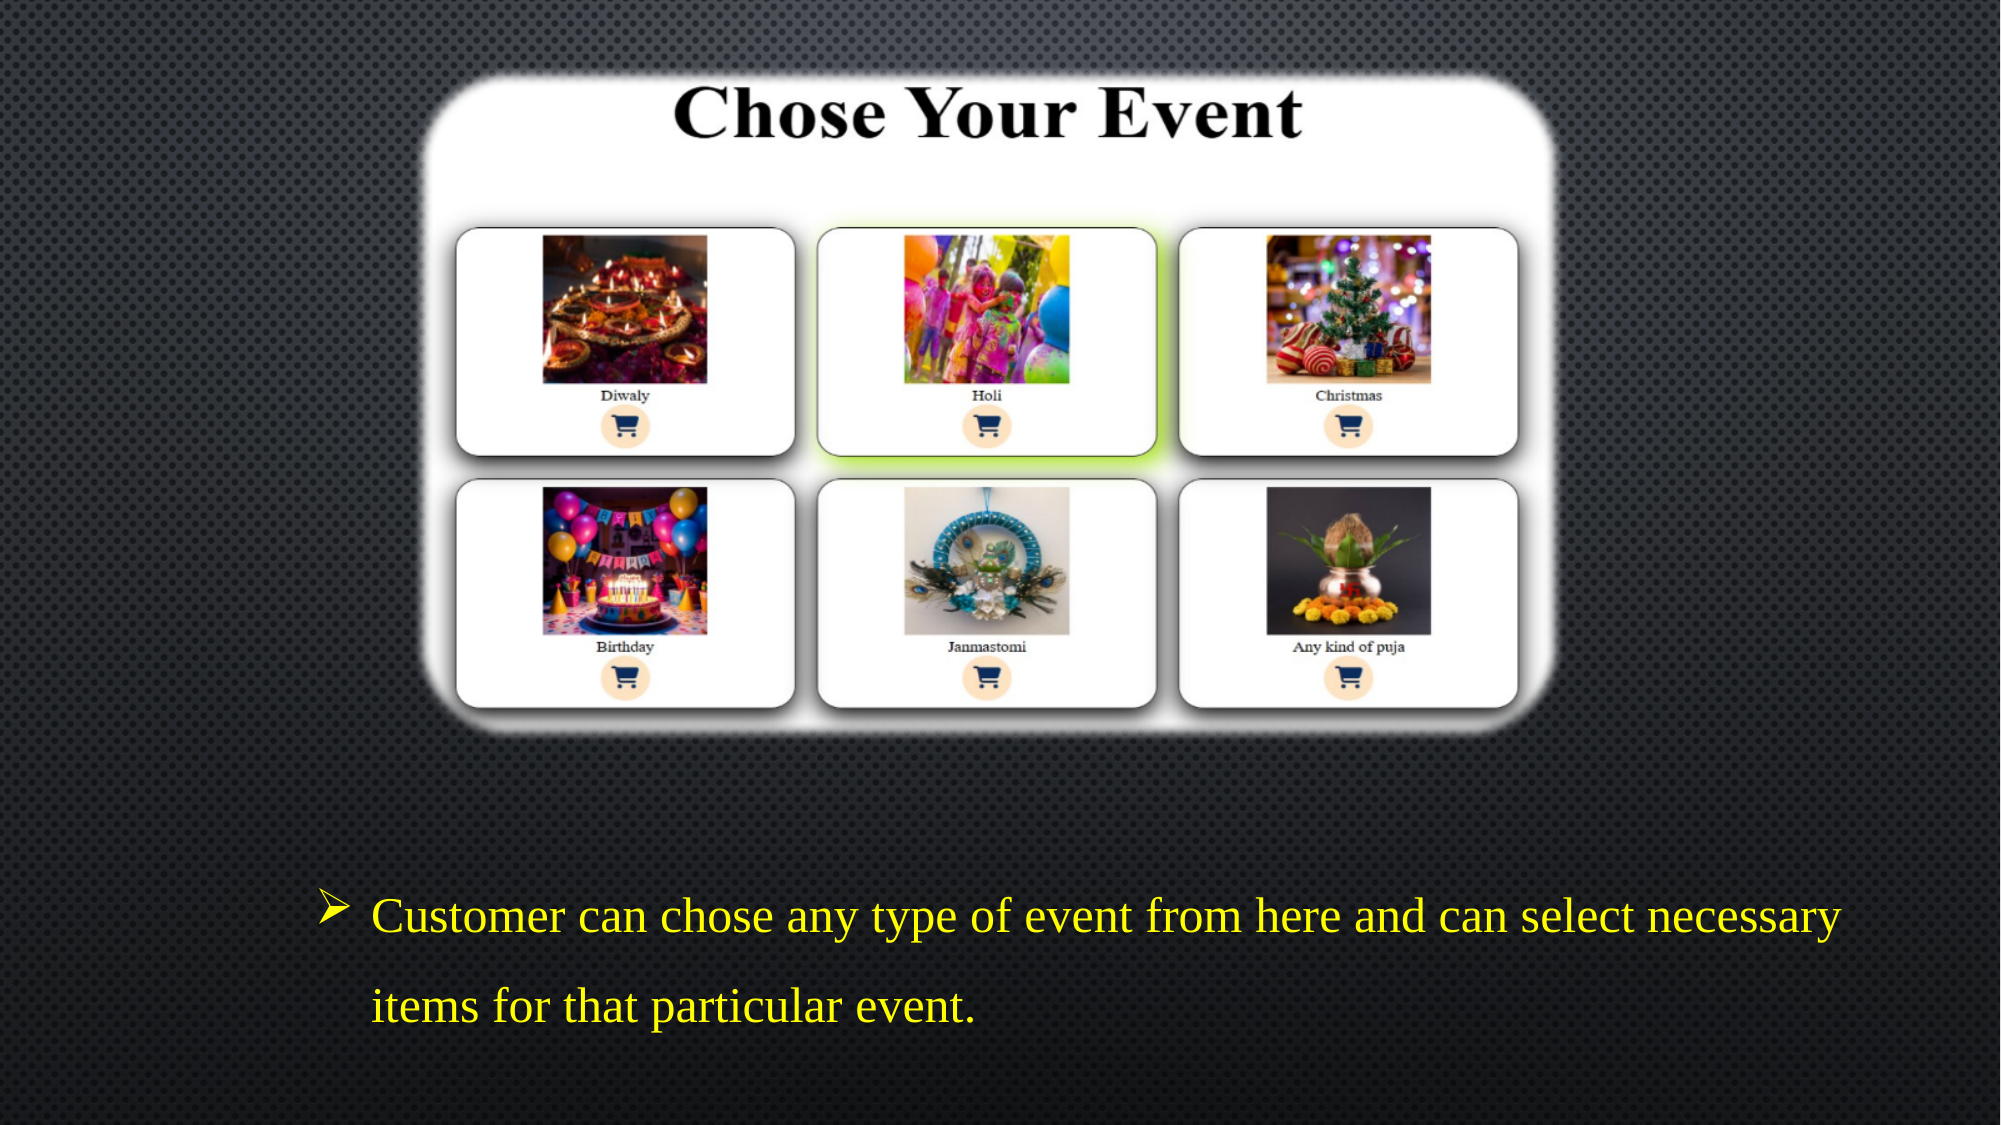

Customer can chose any type of event from here and can select necessary items for that particular event.